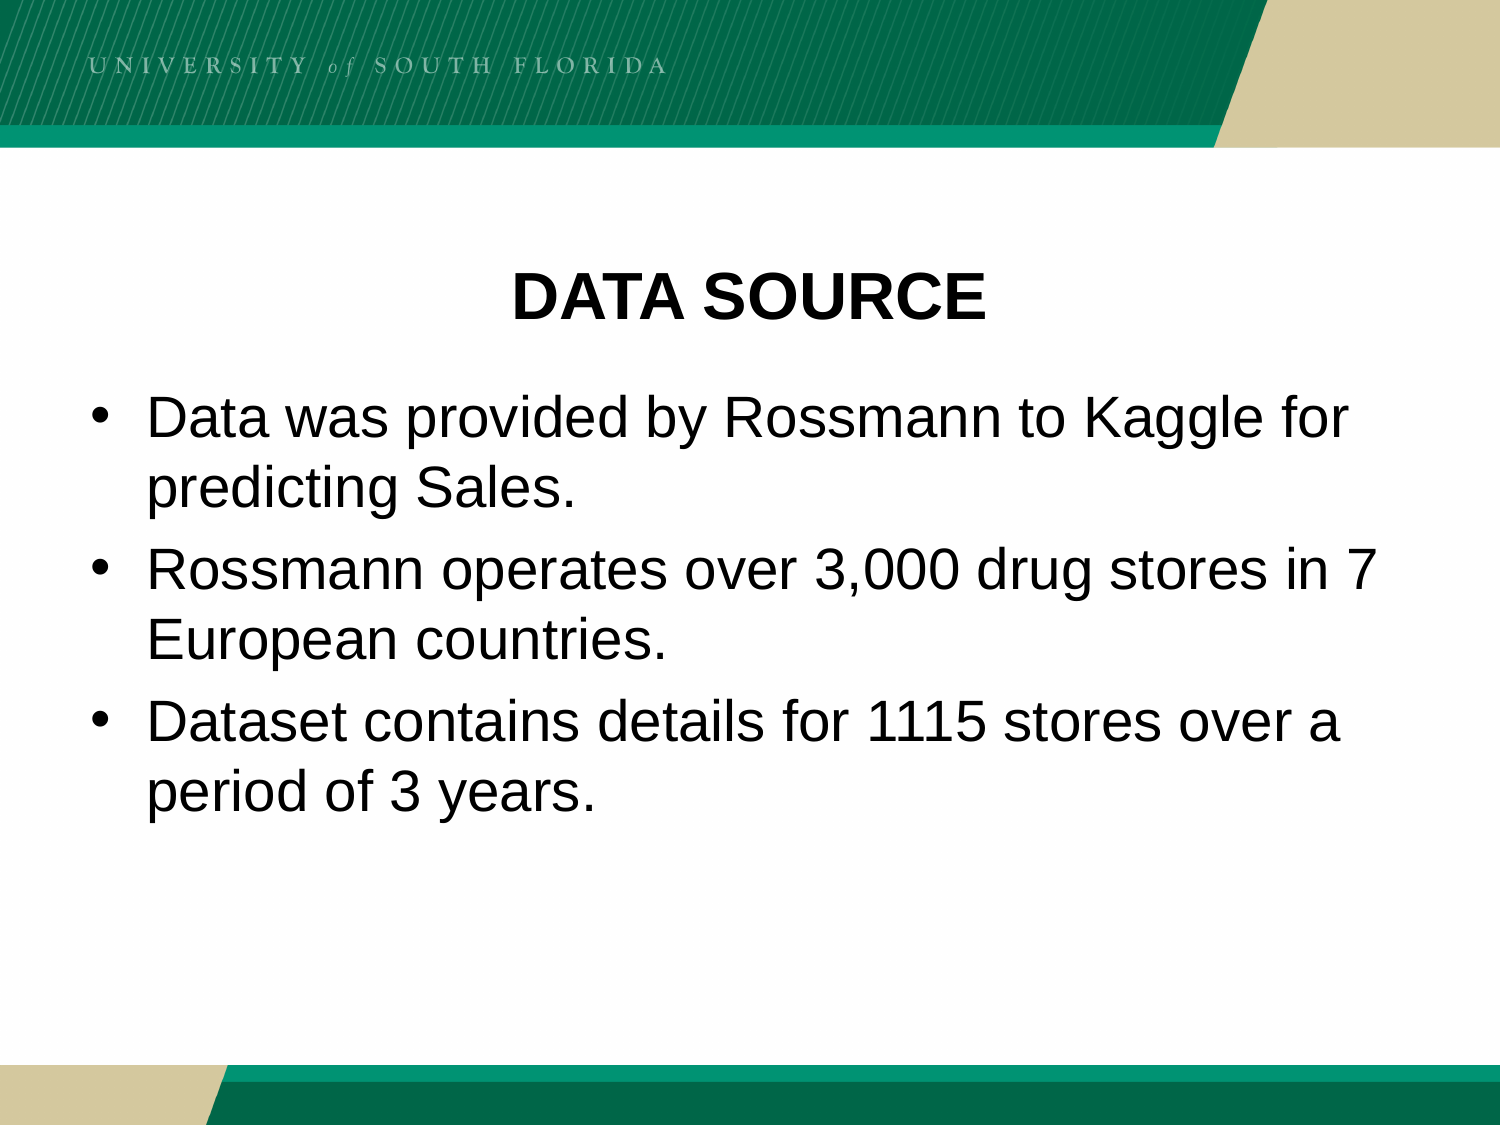

# Data Source
Data was provided by Rossmann to Kaggle for predicting Sales.
Rossmann operates over 3,000 drug stores in 7 European countries.
Dataset contains details for 1115 stores over a period of 3 years.